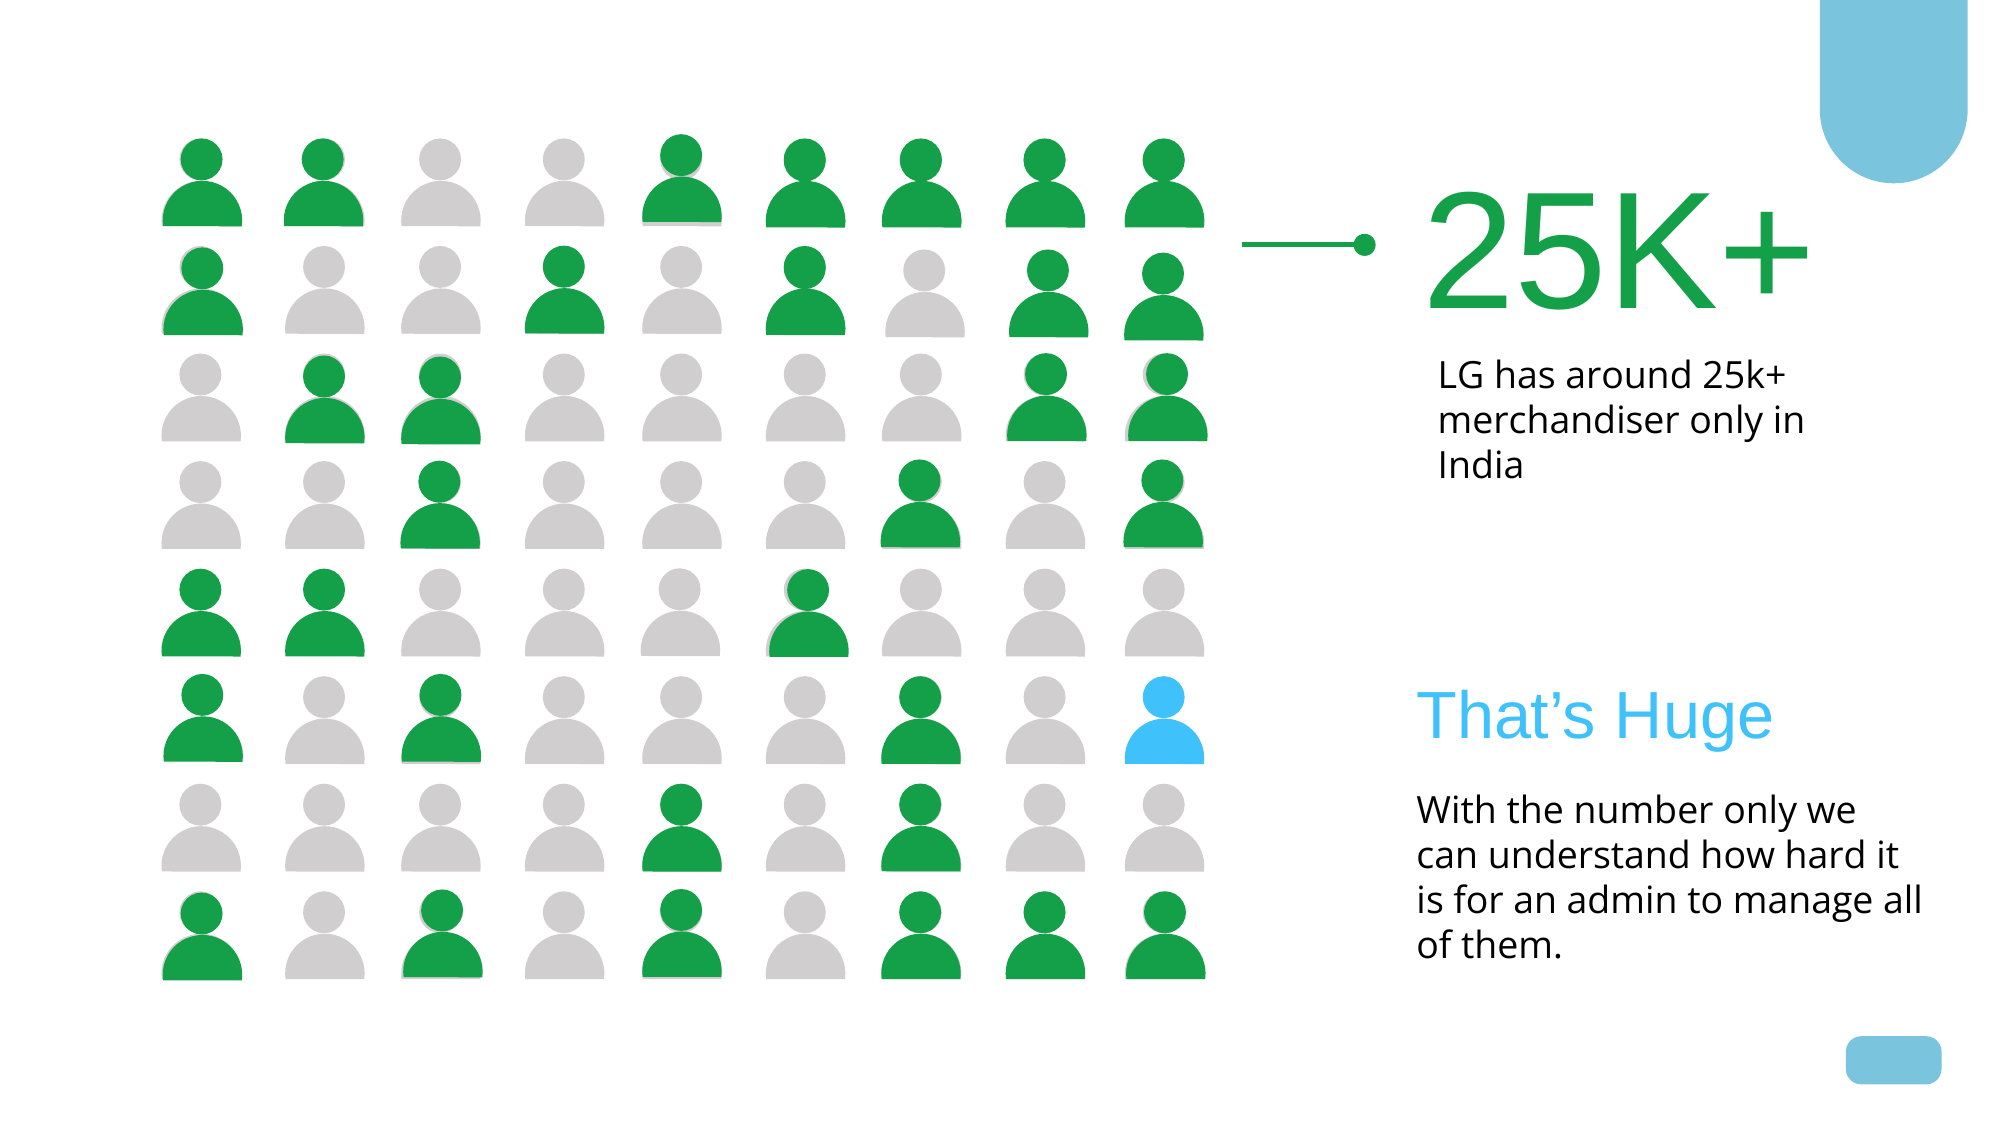

The State of Food Security and Nutrition in the World, 2020 report
India is home to the largest undernourished population in the world
189.2 million people i.e. 14% of our population is undernourished
20% of children under 5 are underweight
34.7% of children under 5 years of age are stunted
51.4% women in the reproductive age (15-49 years) are anaemic
The Global Hunger Index 2020 ranks India at 101 out of 116 countries

25K+
LG has around 25k+ merchandiser only in India

That’s Huge
With the number only we can understand how hard it is for an admin to manage all of them.